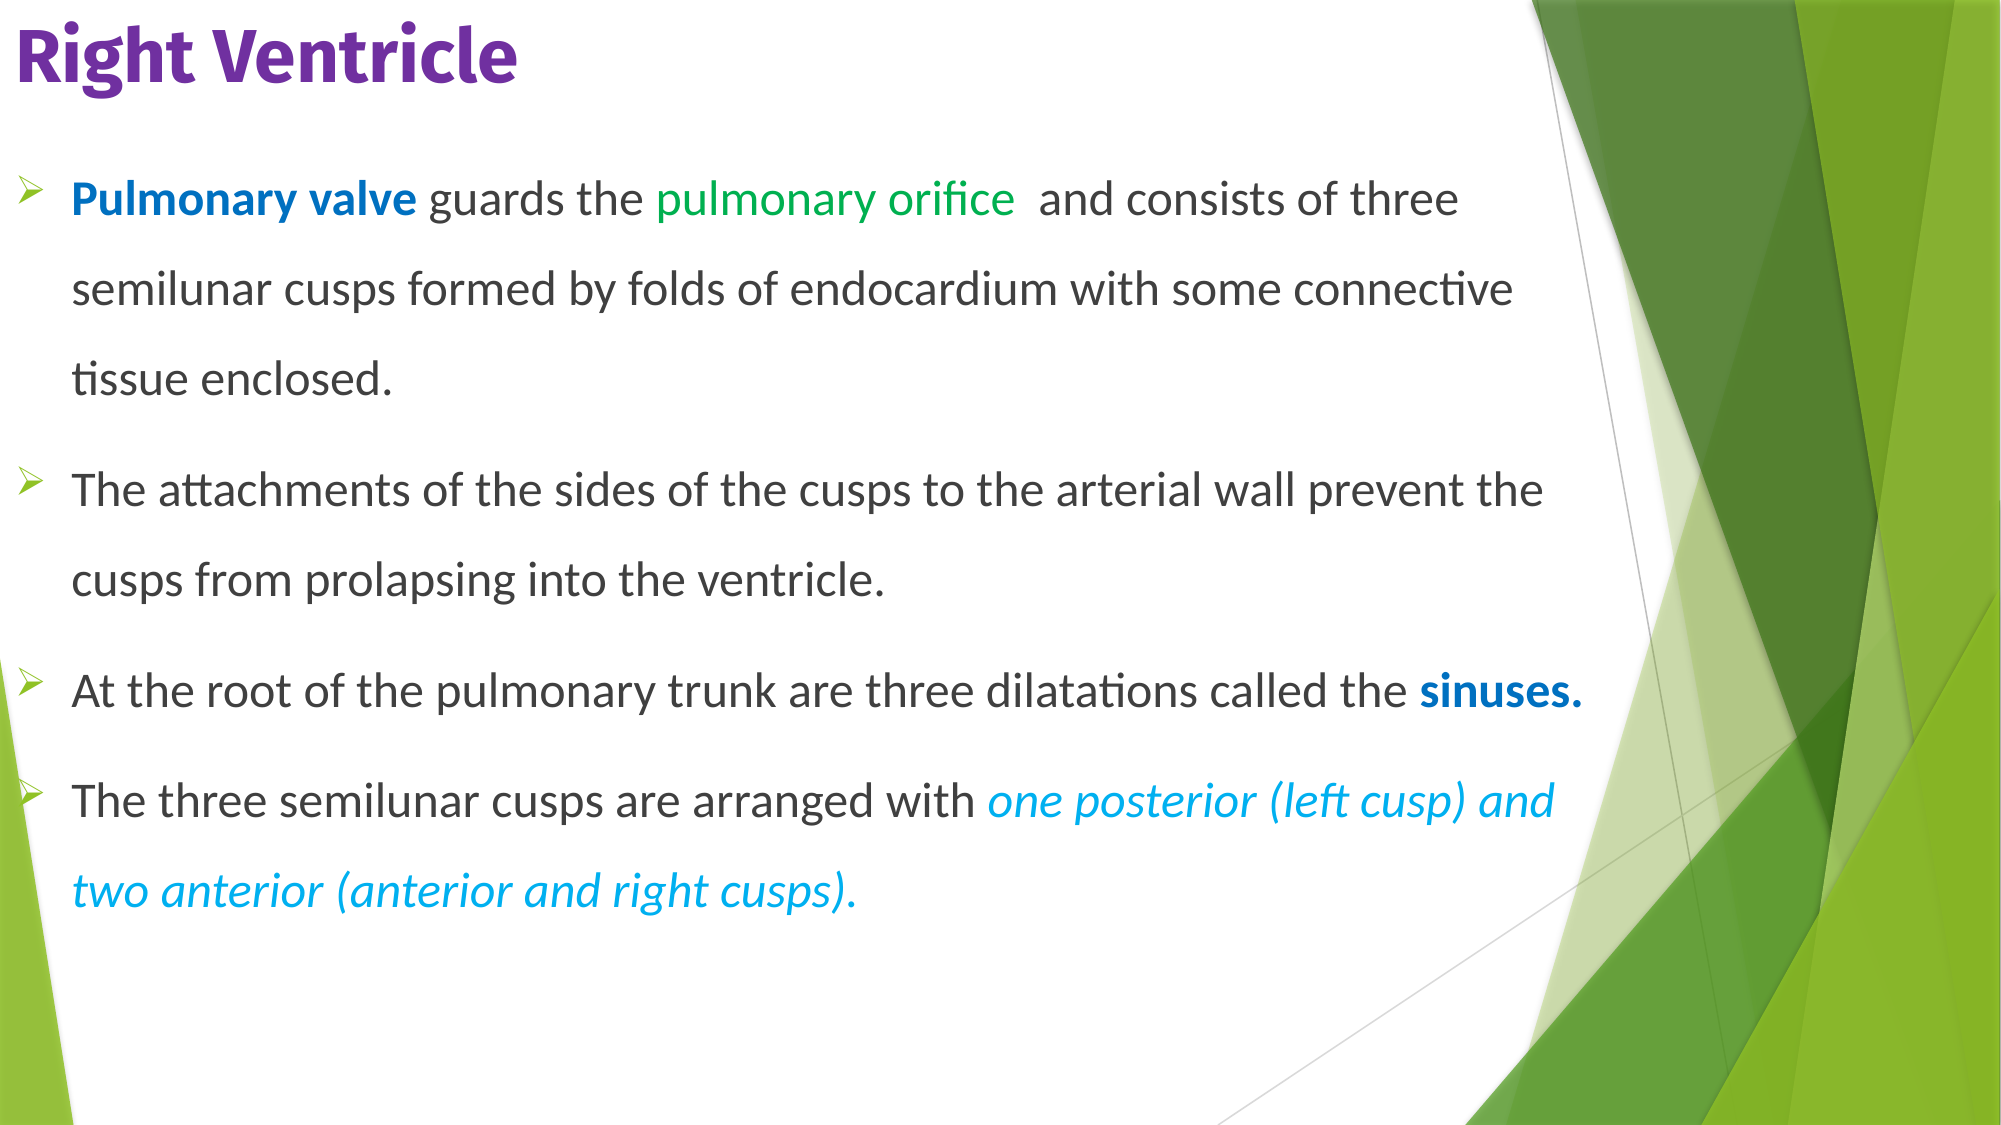

# Right Ventricle
Pulmonary valve guards the pulmonary orifice  and consists of three semilunar cusps formed by folds of endocardium with some connective tissue enclosed.
The attachments of the sides of the cusps to the arterial wall prevent the cusps from prolapsing into the ventricle.
At the root of the pulmonary trunk are three dilatations called the sinuses.
The three semilunar cusps are arranged with one posterior (left cusp) and two anterior (anterior and right cusps).